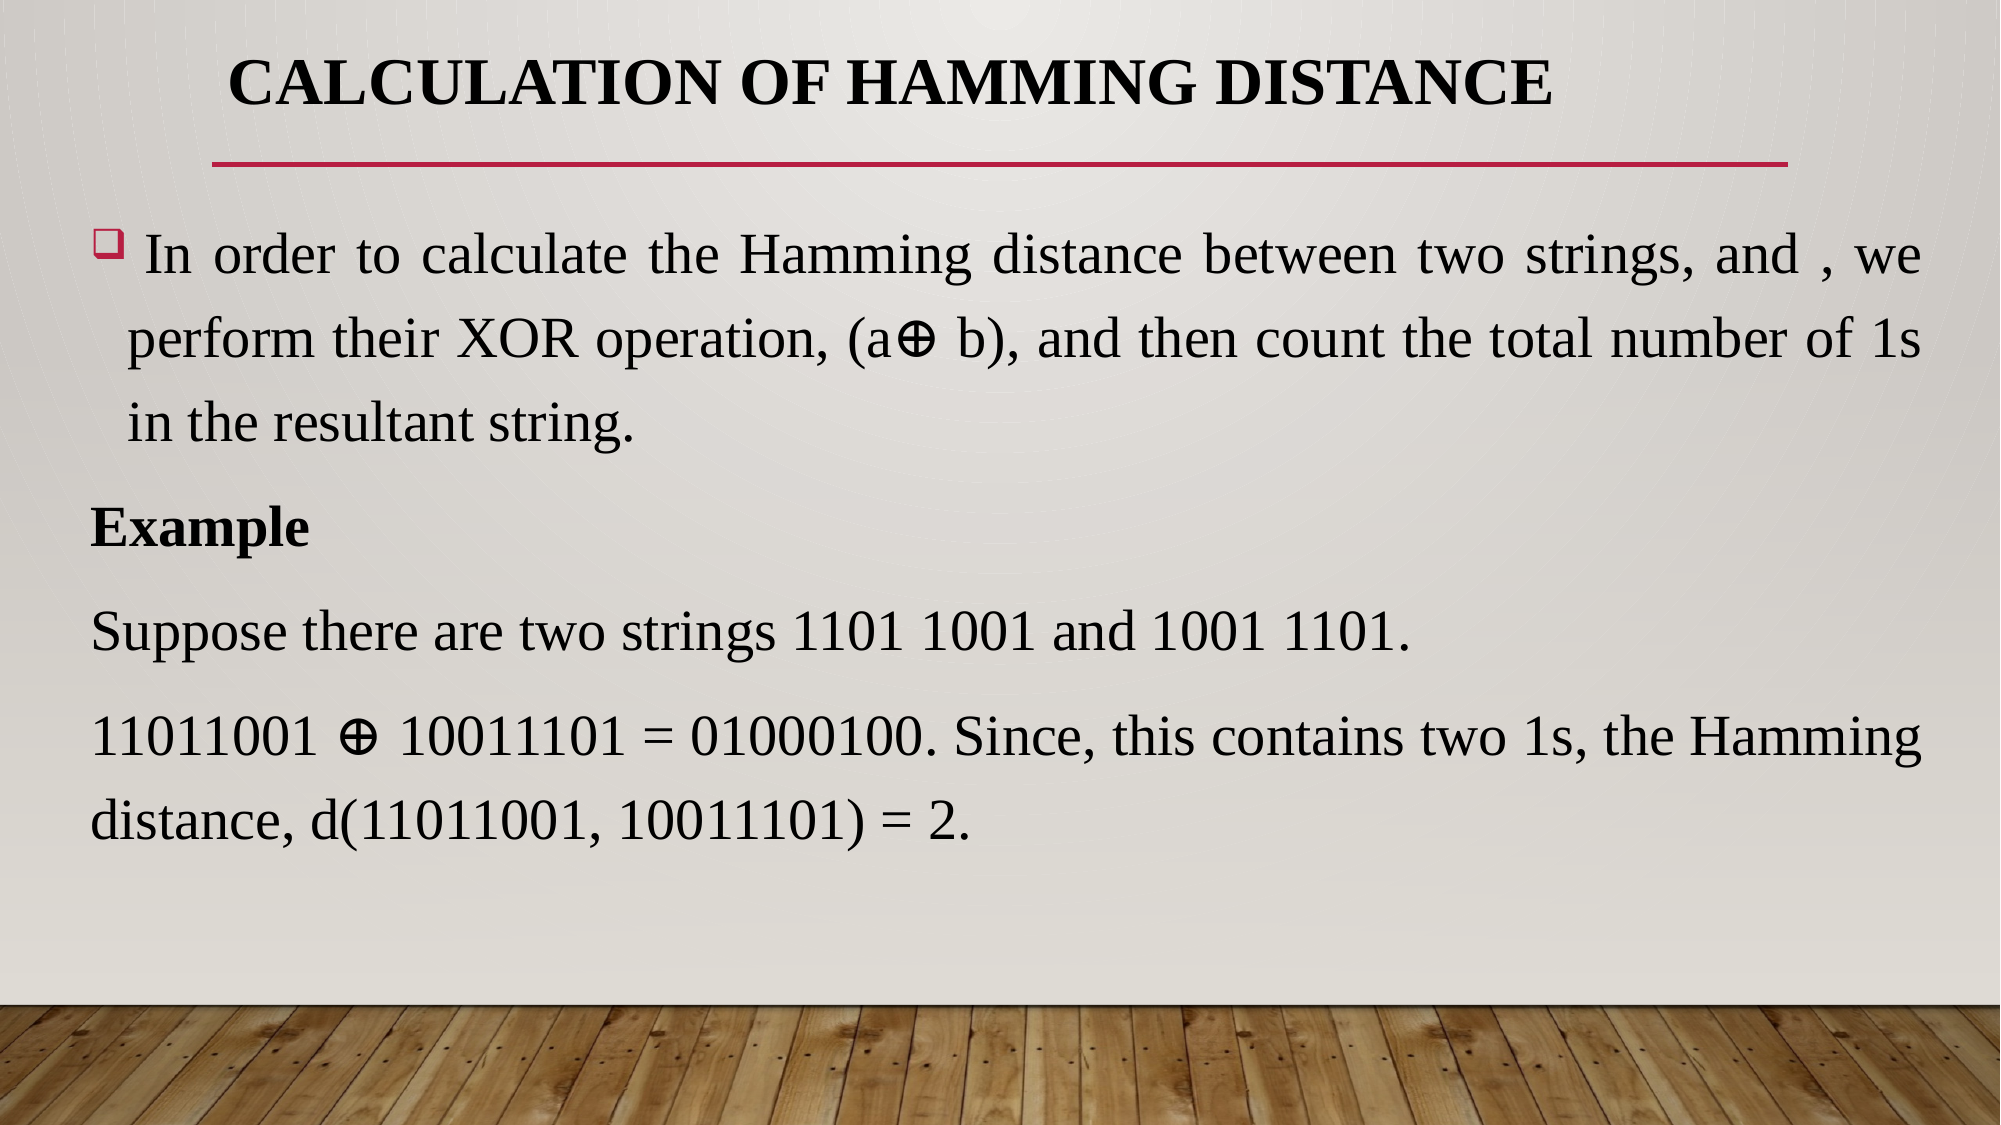

# Calculation of Hamming Distance
 In order to calculate the Hamming distance between two strings, and , we perform their XOR operation, (a⊕ b), and then count the total number of 1s in the resultant string.
Example
Suppose there are two strings 1101 1001 and 1001 1101.
11011001 ⊕ 10011101 = 01000100. Since, this contains two 1s, the Hamming distance, d(11011001, 10011101) = 2.